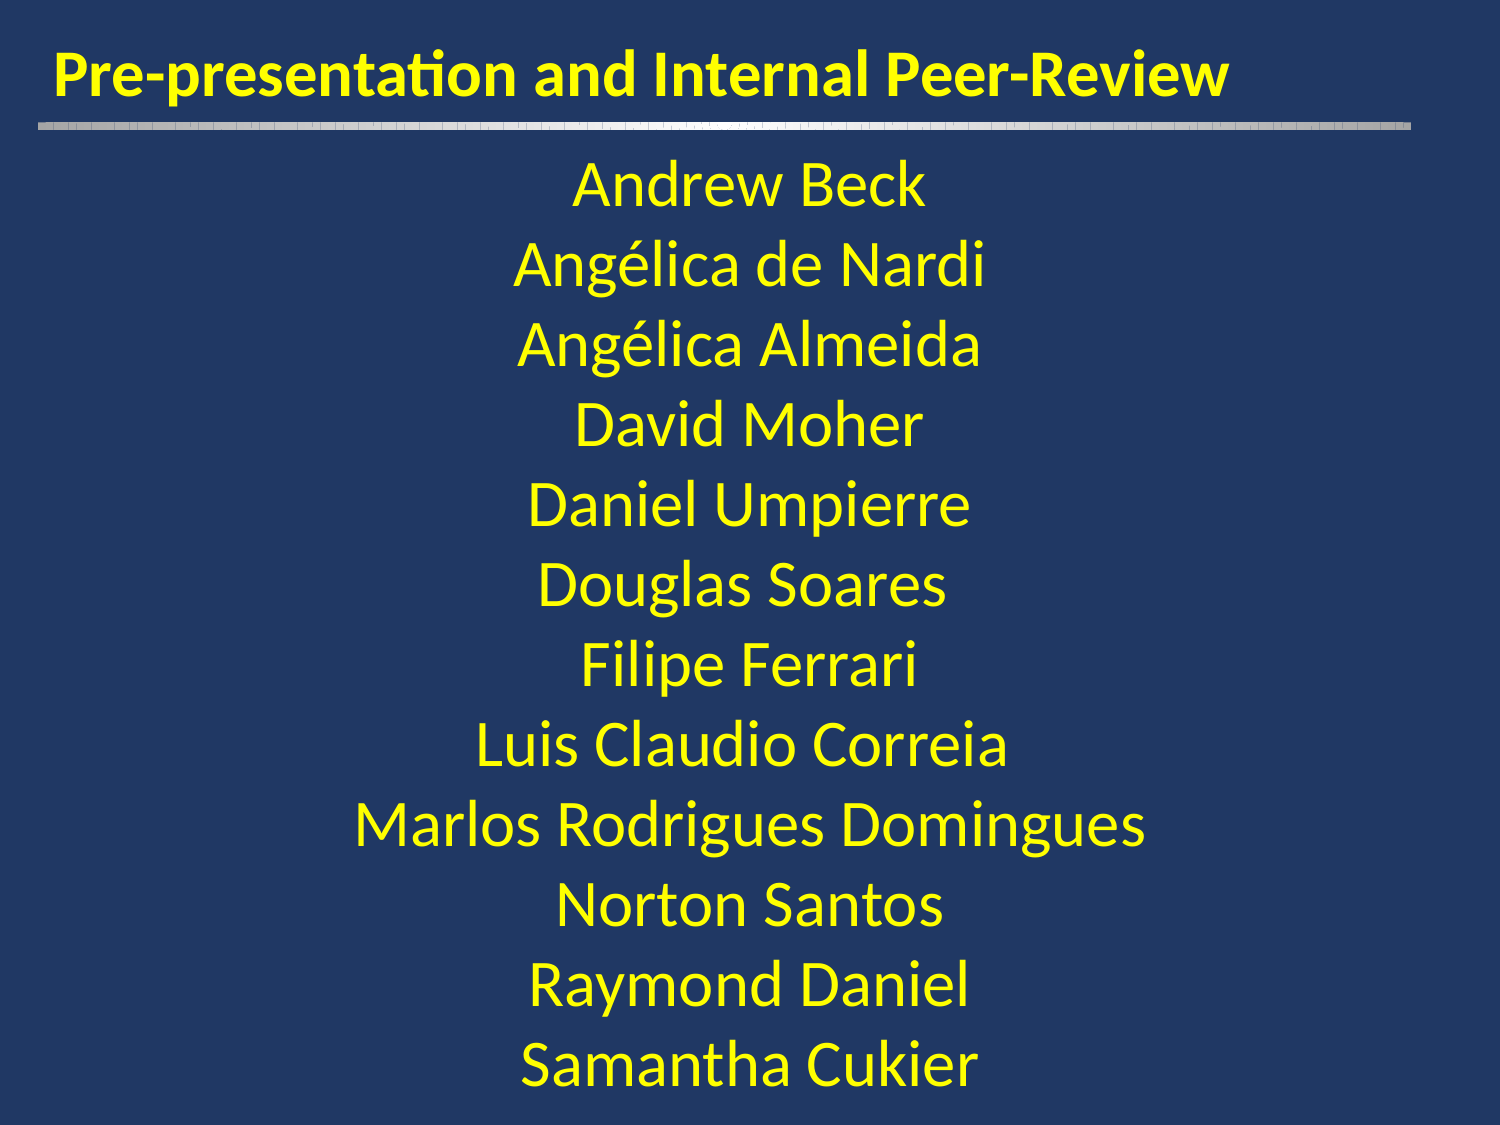

Pre-presentation and Internal Peer-Review

Andrew Beck
Angélica de Nardi
Angélica Almeida
David Moher
Daniel Umpierre
Douglas Soares
Filipe Ferrari
Luis Claudio Correia
Marlos Rodrigues Domingues
Norton Santos
Raymond Daniel
Samantha Cukier